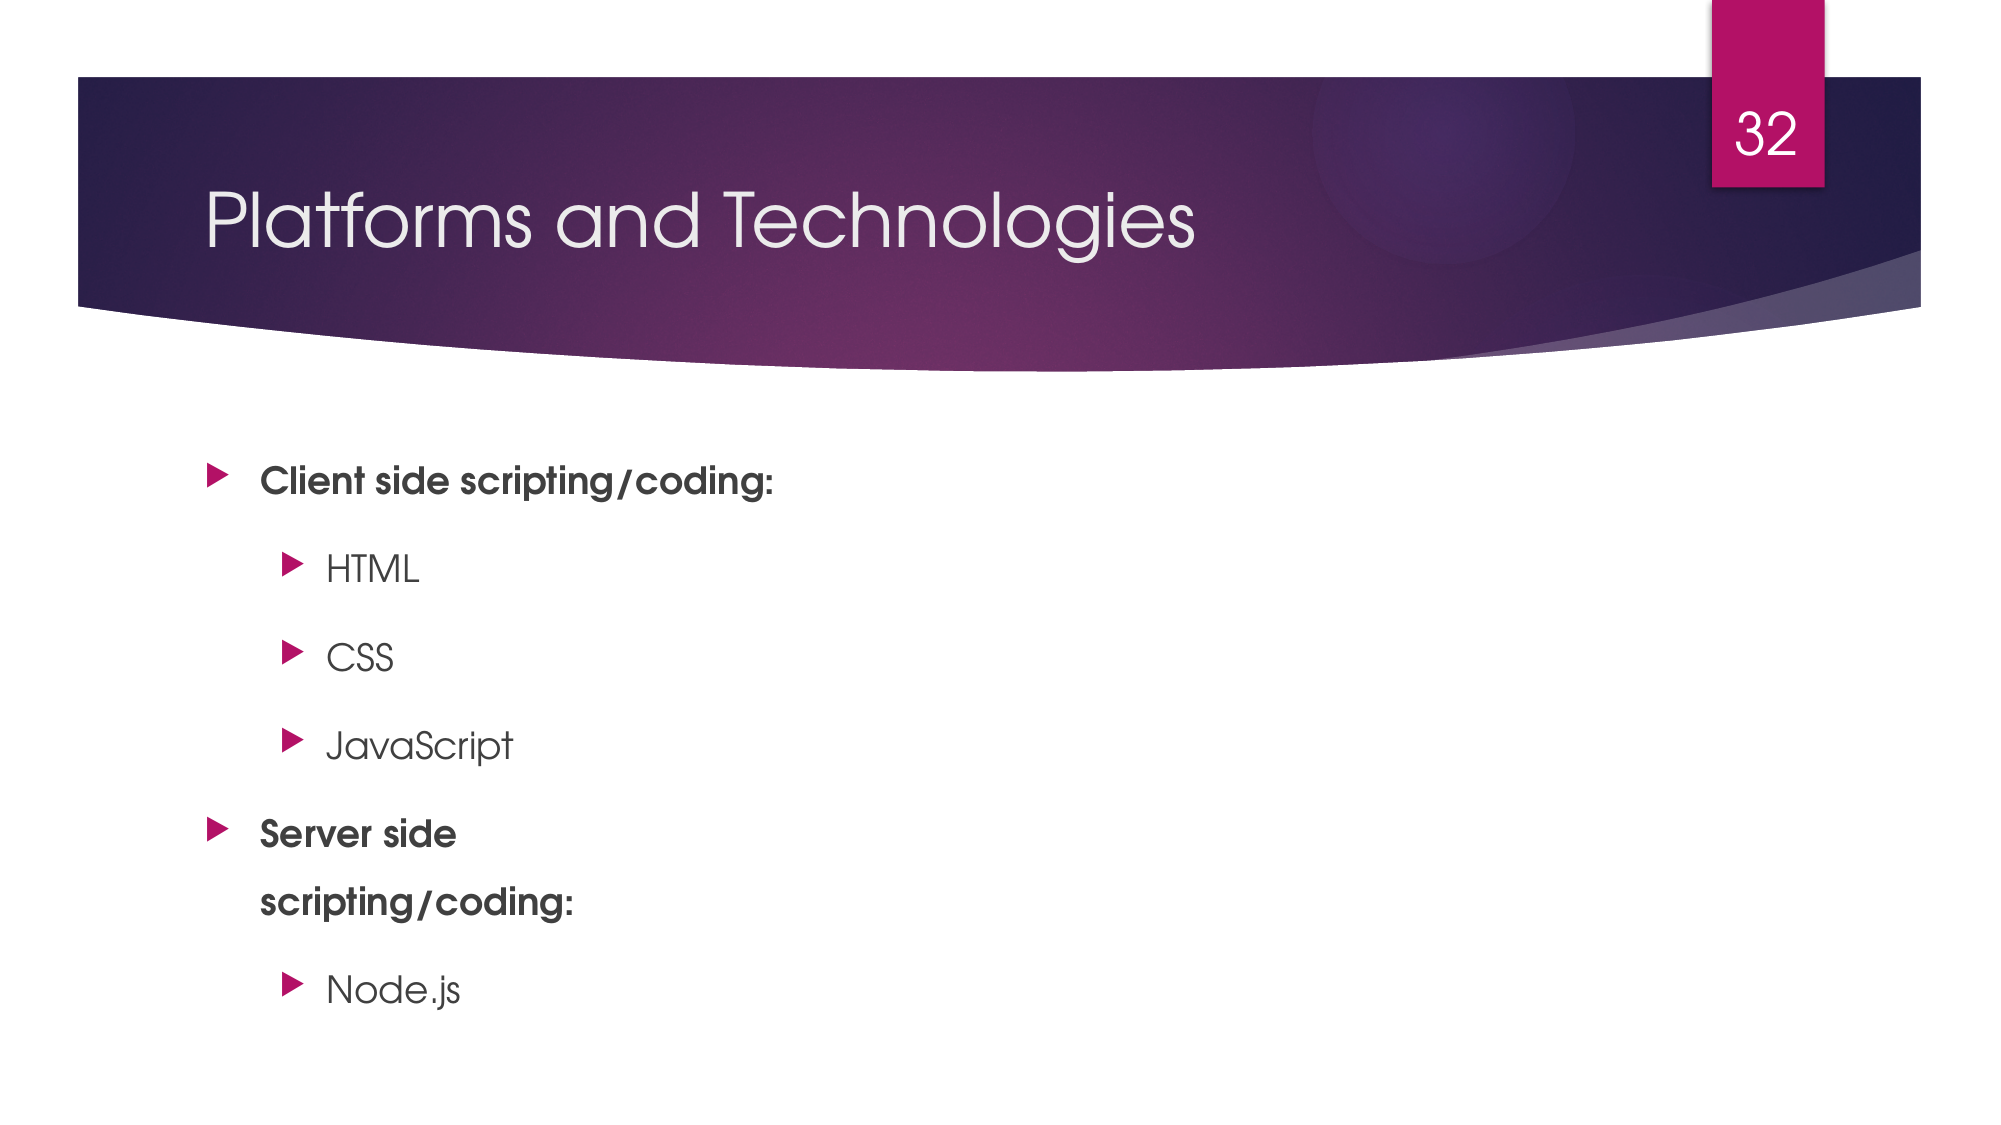

32
# Platforms and Technologies
Client side scripting/coding:
HTML
CSS
JavaScript
Server side scripting/coding:
Node.js